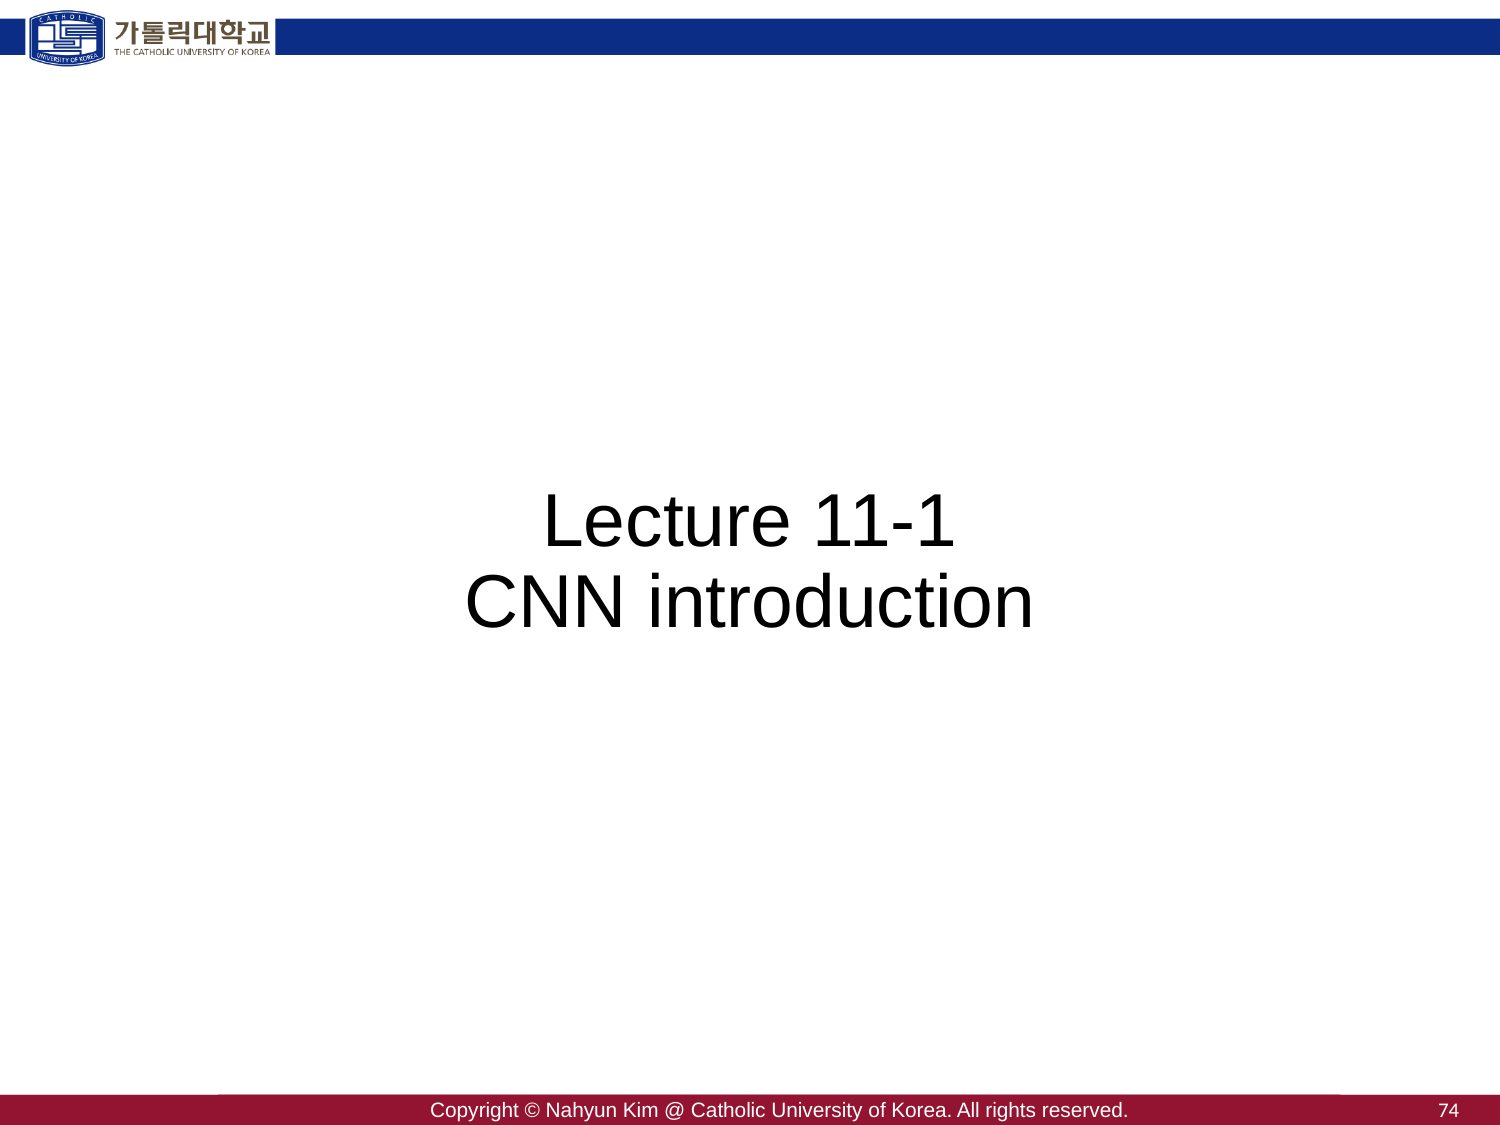

# Lecture 11-1 CNN introduction
74
Copyright © Nahyun Kim @ Catholic University of Korea. All rights reserved.